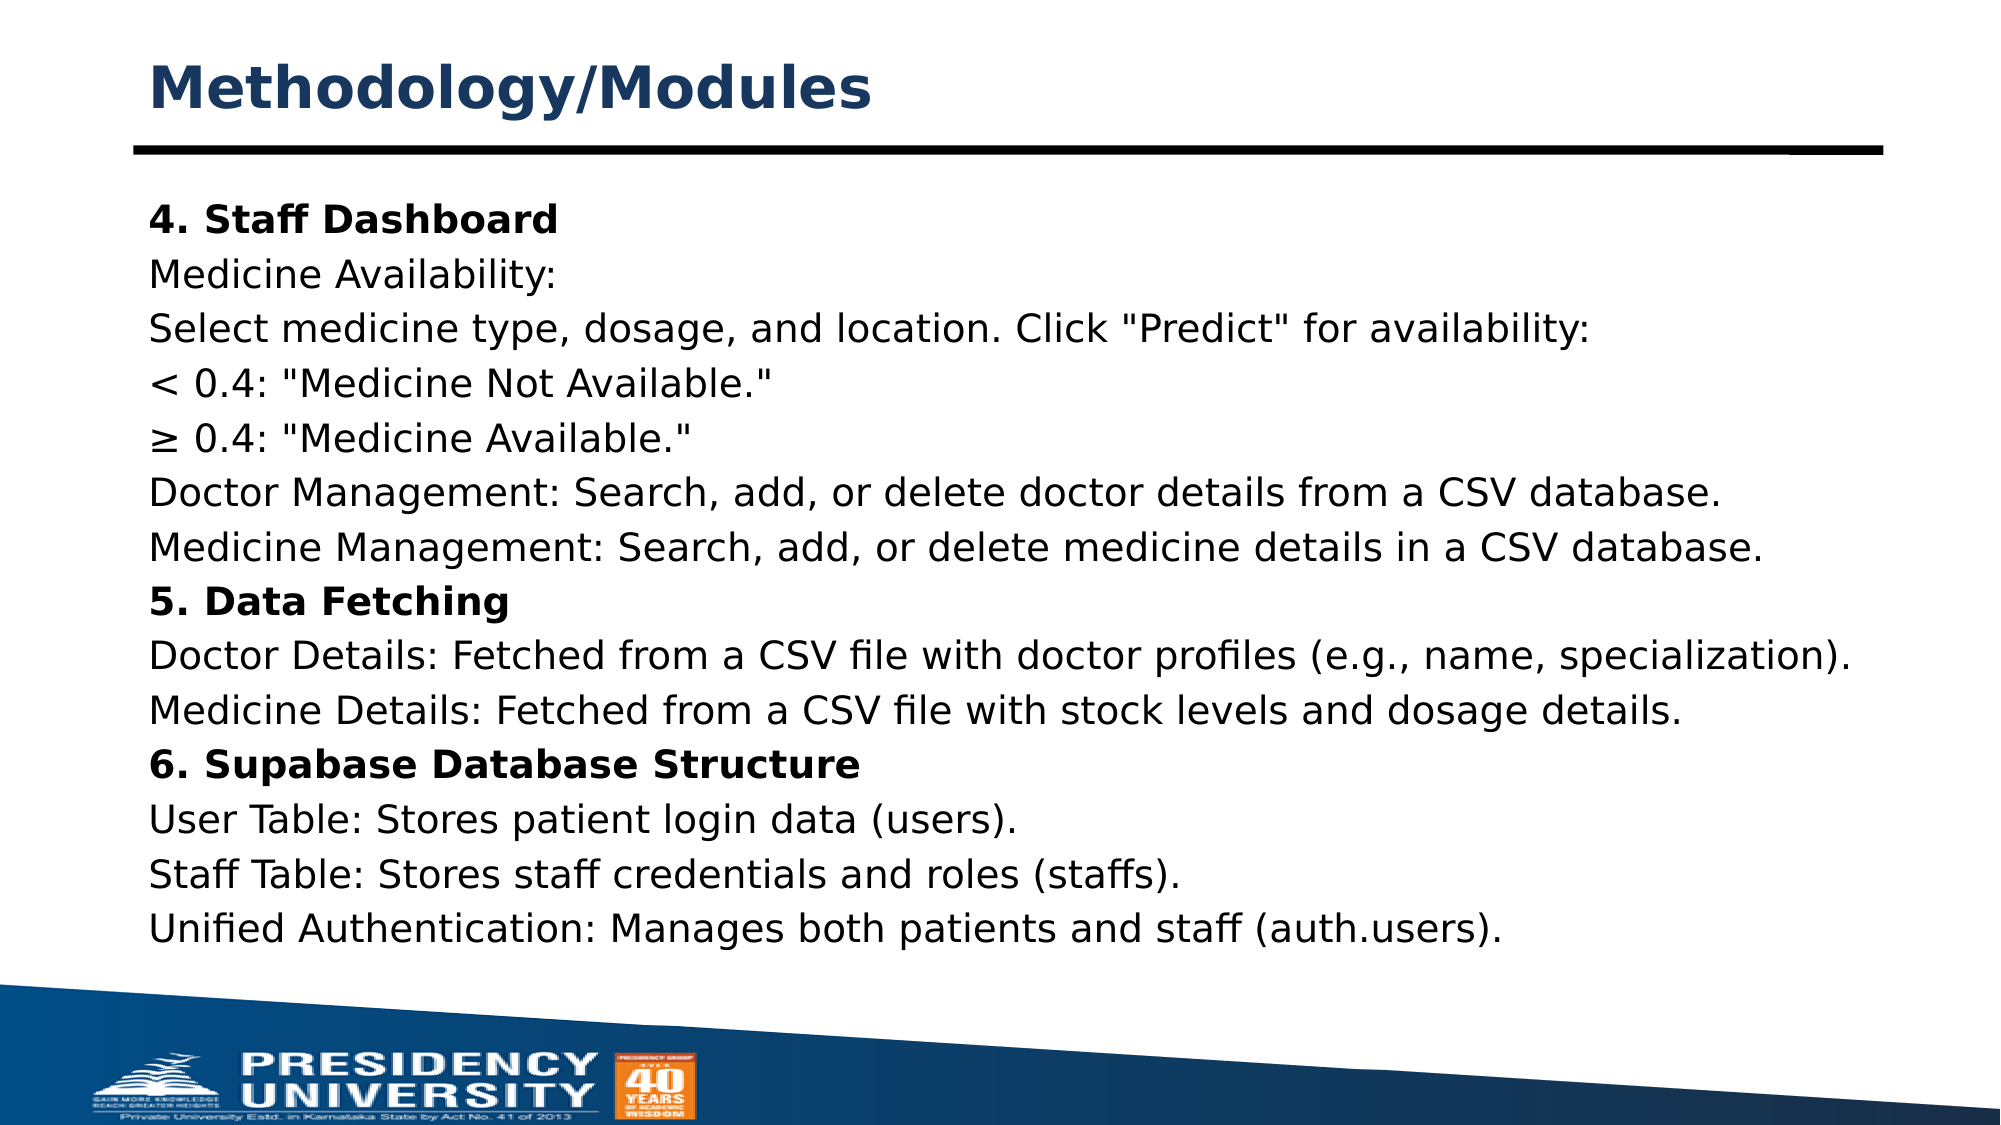

# Methodology/Modules
4. Staff Dashboard
Medicine Availability:
Select medicine type, dosage, and location. Click "Predict" for availability:
< 0.4: "Medicine Not Available."
≥ 0.4: "Medicine Available."
Doctor Management: Search, add, or delete doctor details from a CSV database.
Medicine Management: Search, add, or delete medicine details in a CSV database.
5. Data Fetching
Doctor Details: Fetched from a CSV file with doctor profiles (e.g., name, specialization).
Medicine Details: Fetched from a CSV file with stock levels and dosage details.
6. Supabase Database Structure
User Table: Stores patient login data (users).
Staff Table: Stores staff credentials and roles (staffs).
Unified Authentication: Manages both patients and staff (auth.users).